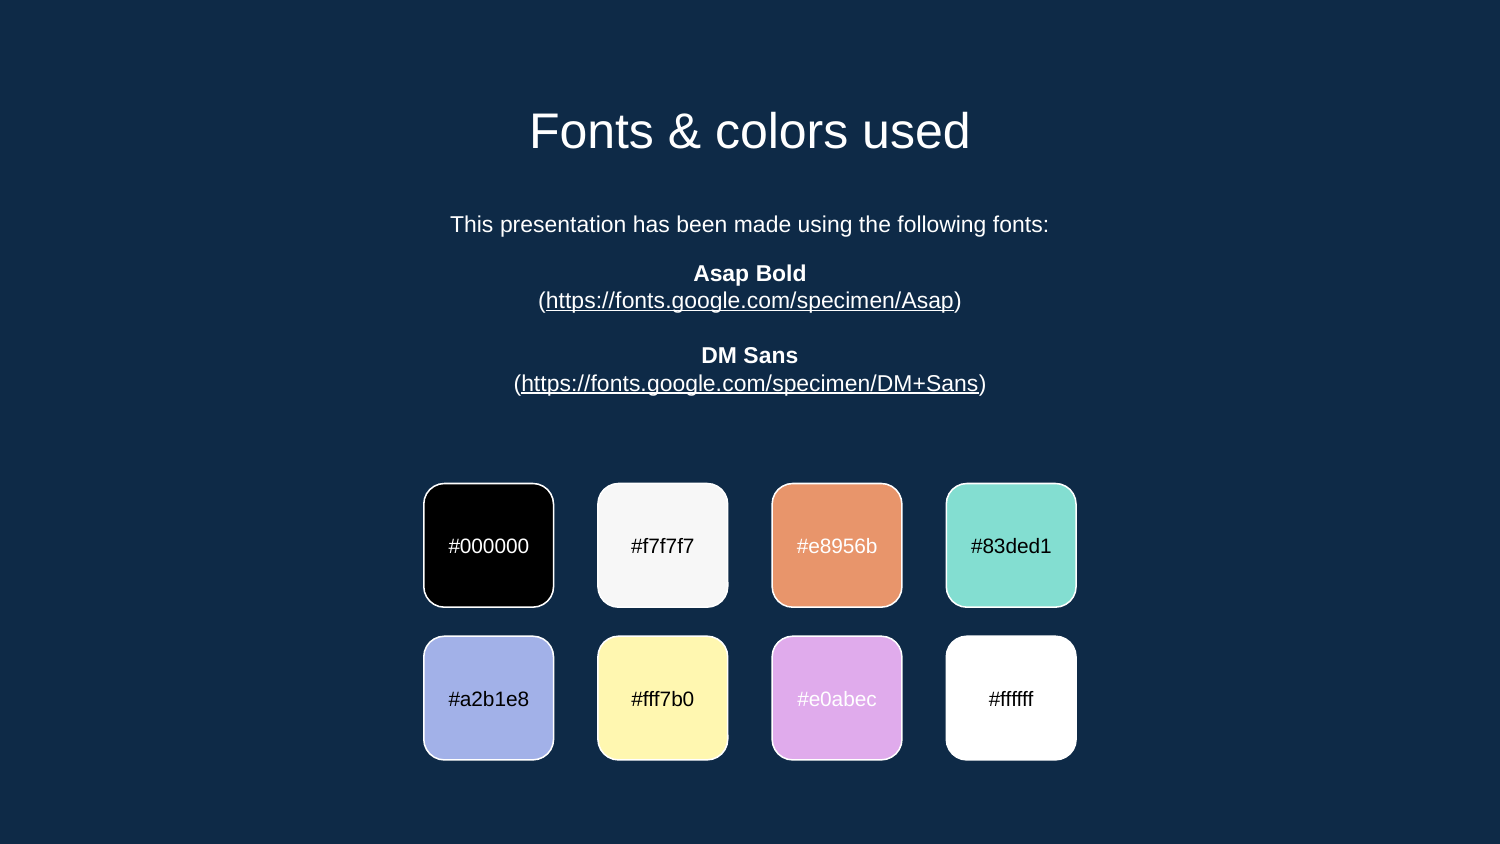

# Fonts & colors used
This presentation has been made using the following fonts:
Asap Bold
(https://fonts.google.com/specimen/Asap)

DM Sans
(https://fonts.google.com/specimen/DM+Sans)

#000000
#f7f7f7
#e8956b
#83ded1

#a2b1e8
#fff7b0
#e0abec
#ffffff